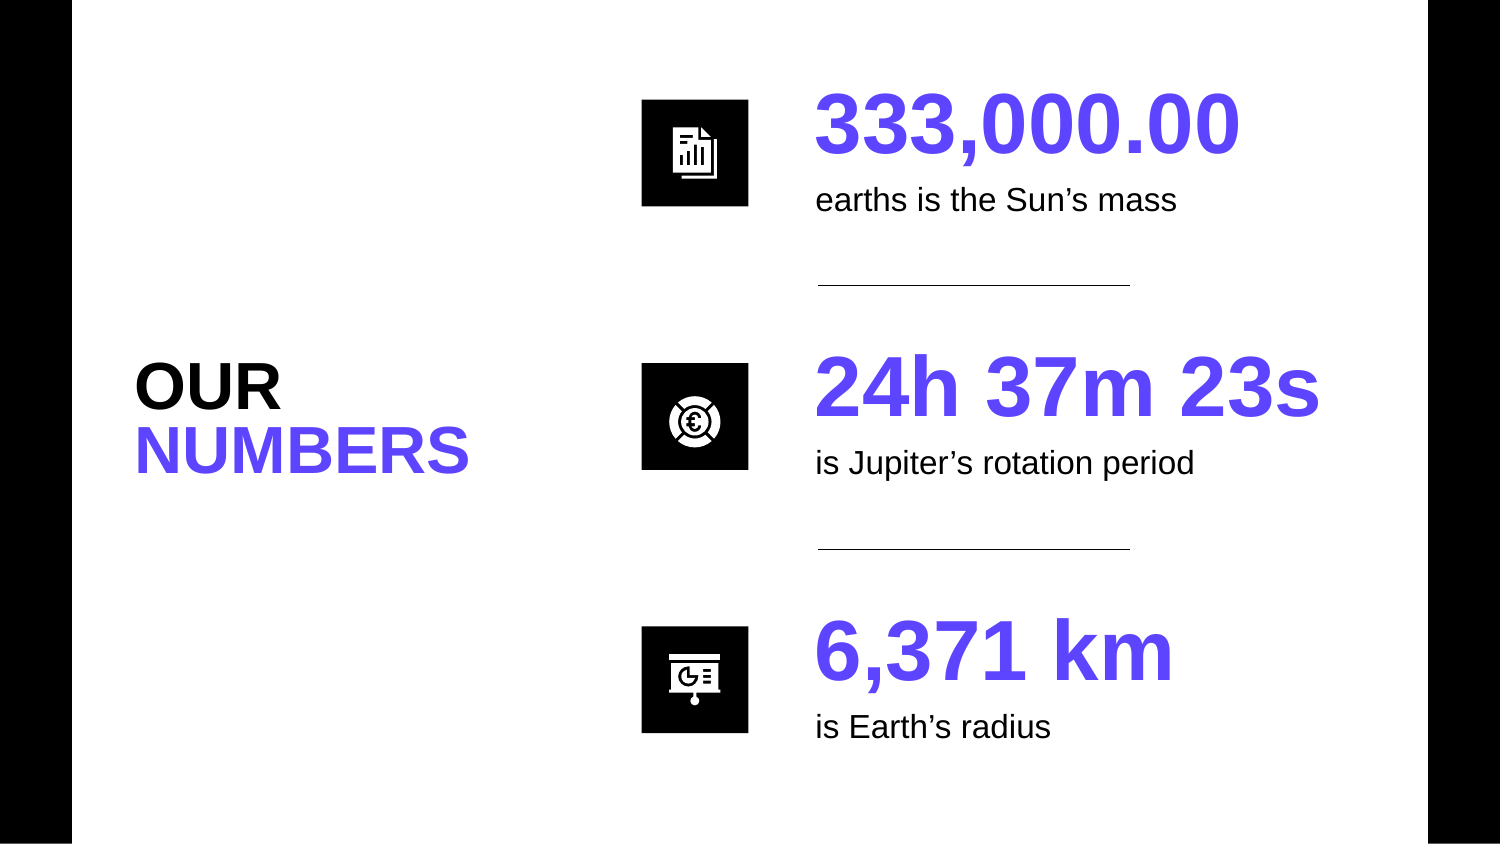

# 333,000.00

earths is the Sun’s mass
OUR NUMBERS
24h 37m 23s

is Jupiter’s rotation period
6,371 km

is Earth’s radius